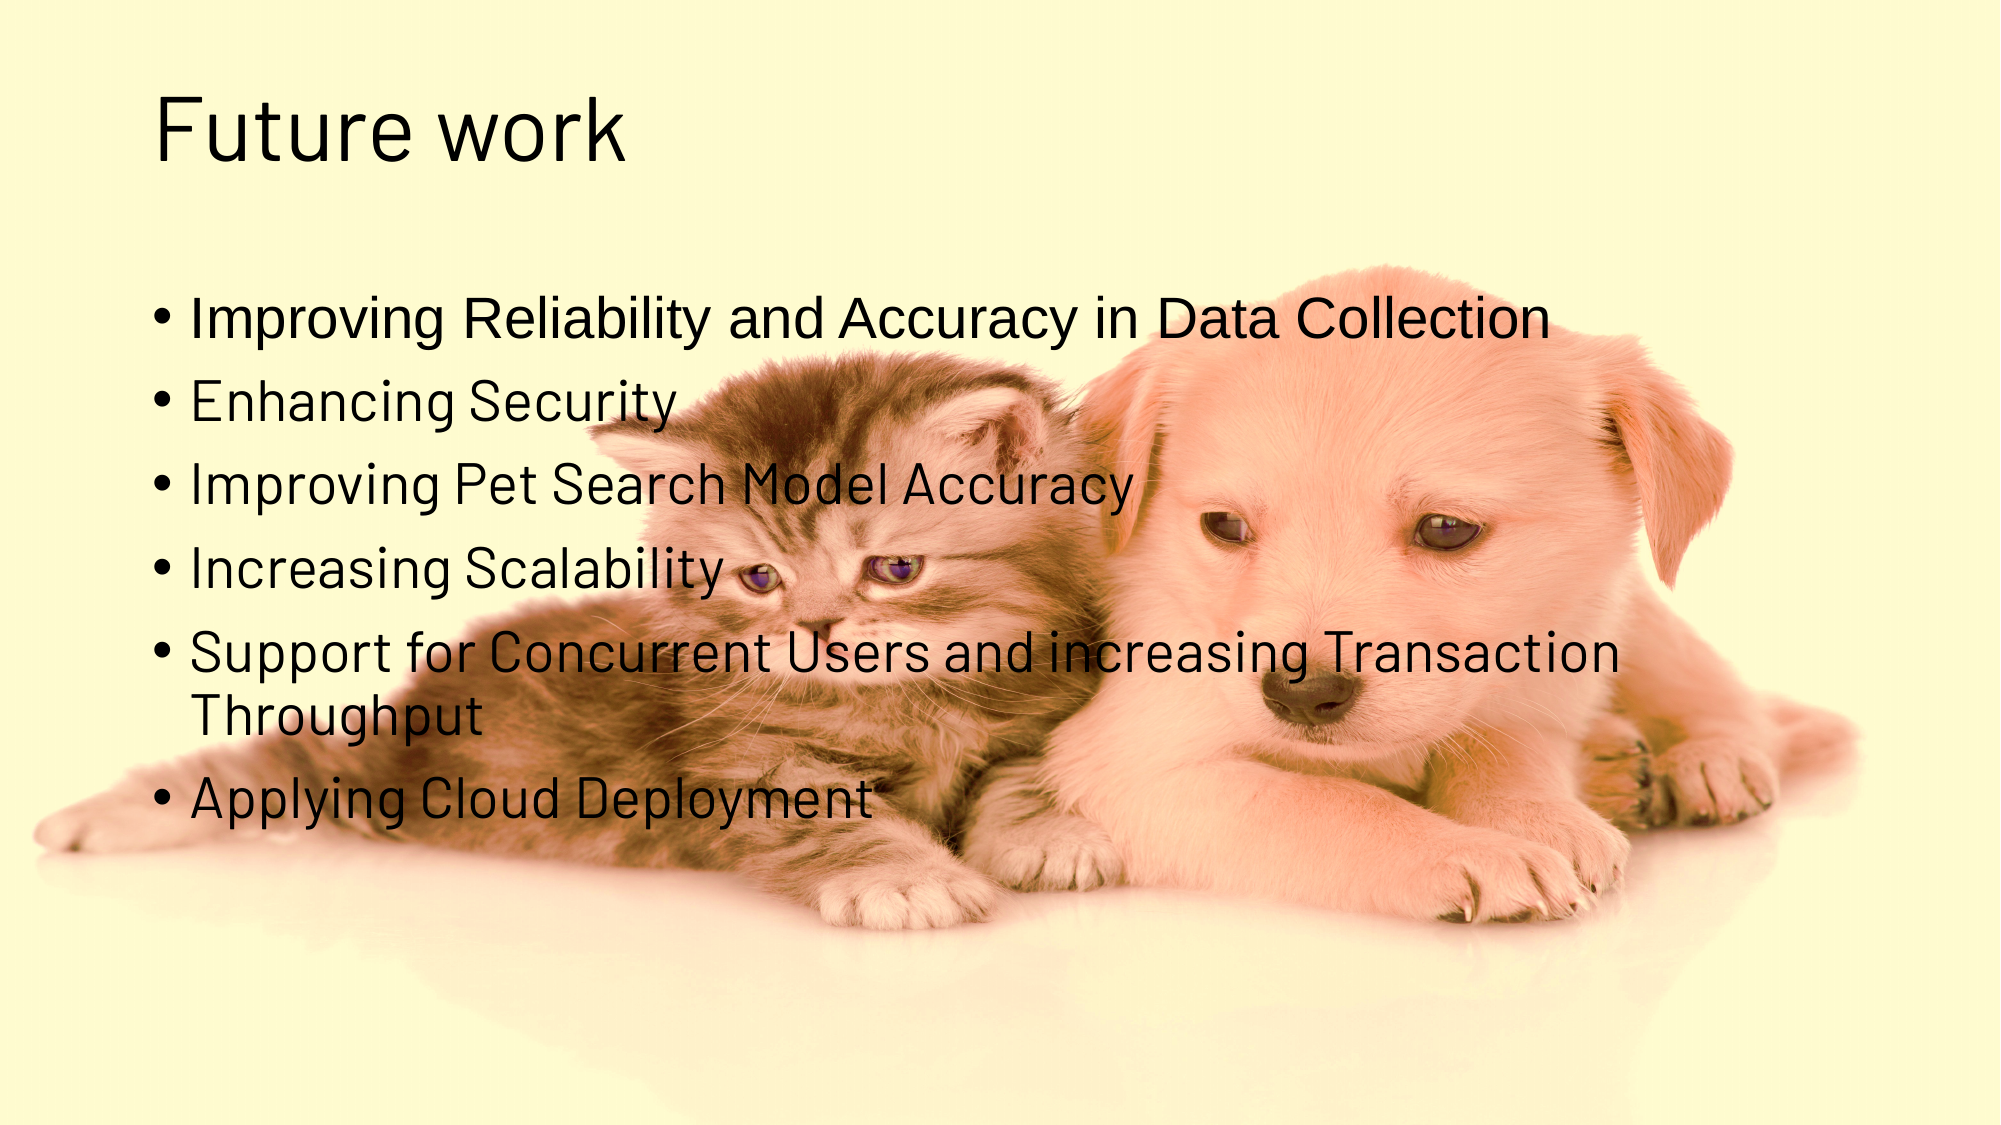

# Future work
Improving Reliability and Accuracy in Data Collection
Enhancing Security
Improving Pet Search Model Accuracy
Increasing Scalability
Support for Concurrent Users and increasing Transaction Throughput
Applying Cloud Deployment